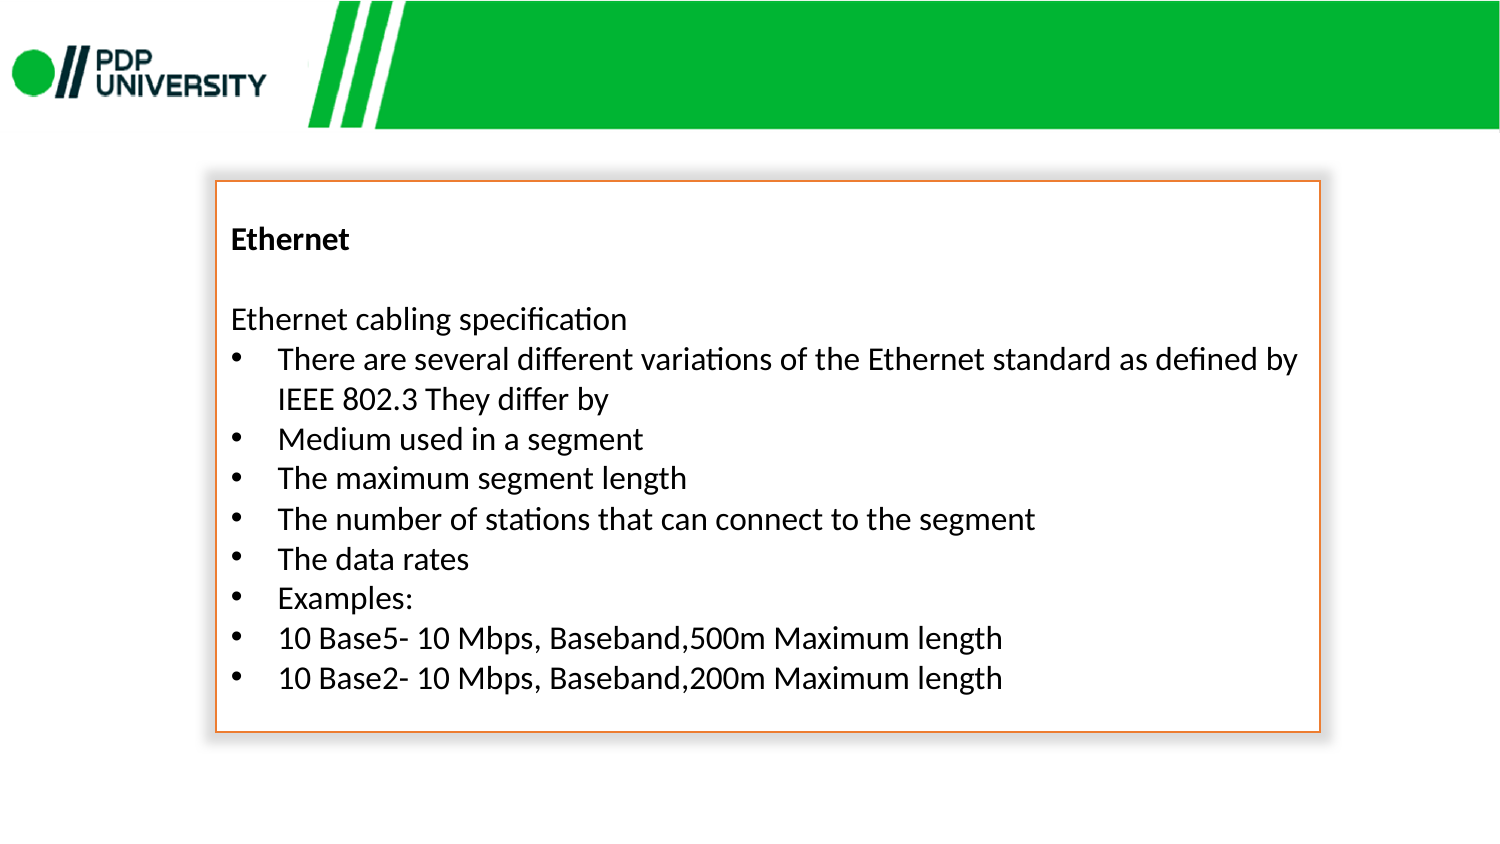

Ethernet

Ethernet cabling specification
There are several different variations of the Ethernet standard as defined by IEEE 802.3 They differ by
Medium used in a segment
The maximum segment length
The number of stations that can connect to the segment
The data rates
Examples:
10 Base5- 10 Mbps, Baseband,500m Maximum length
10 Base2- 10 Mbps, Baseband,200m Maximum length